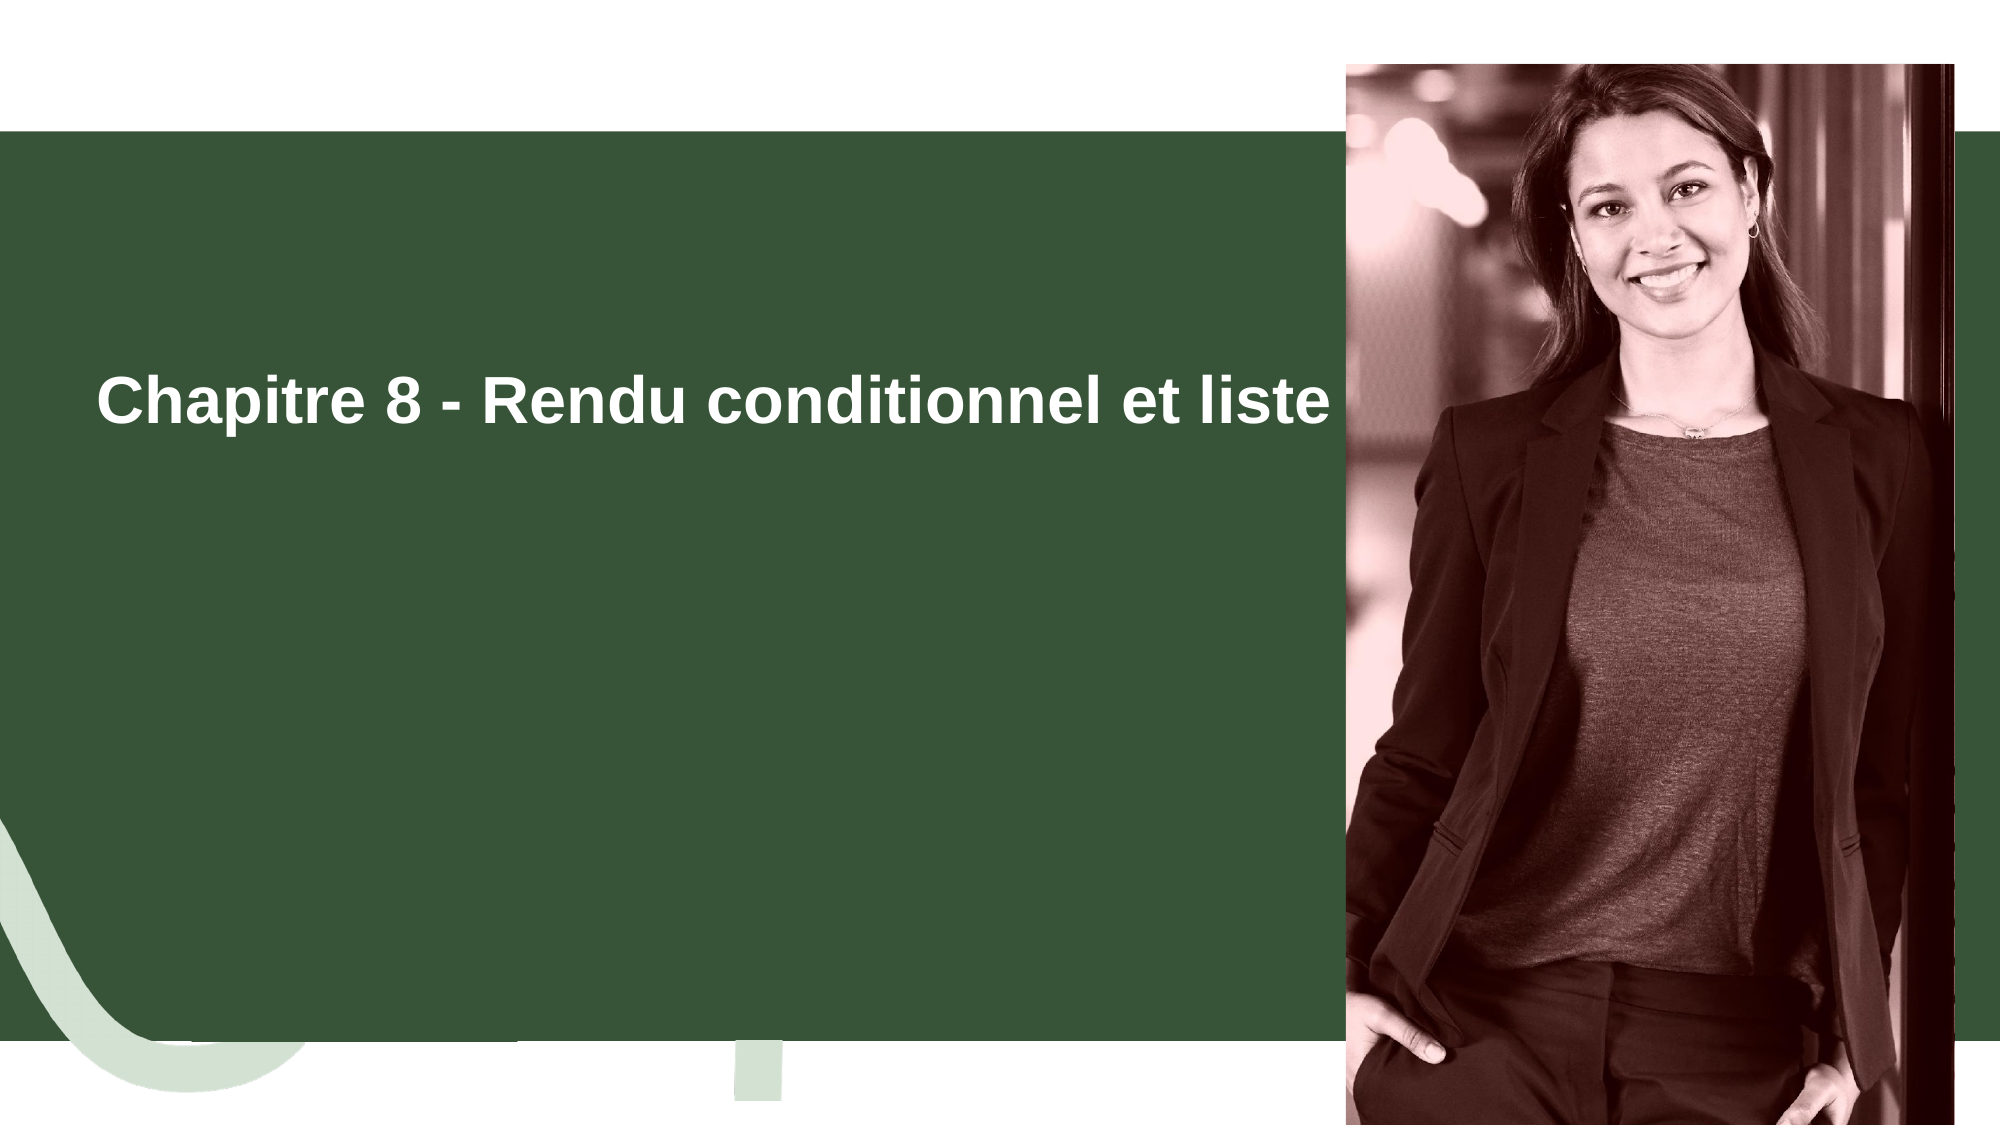

# Chapitre 8 - Rendu conditionnel et liste